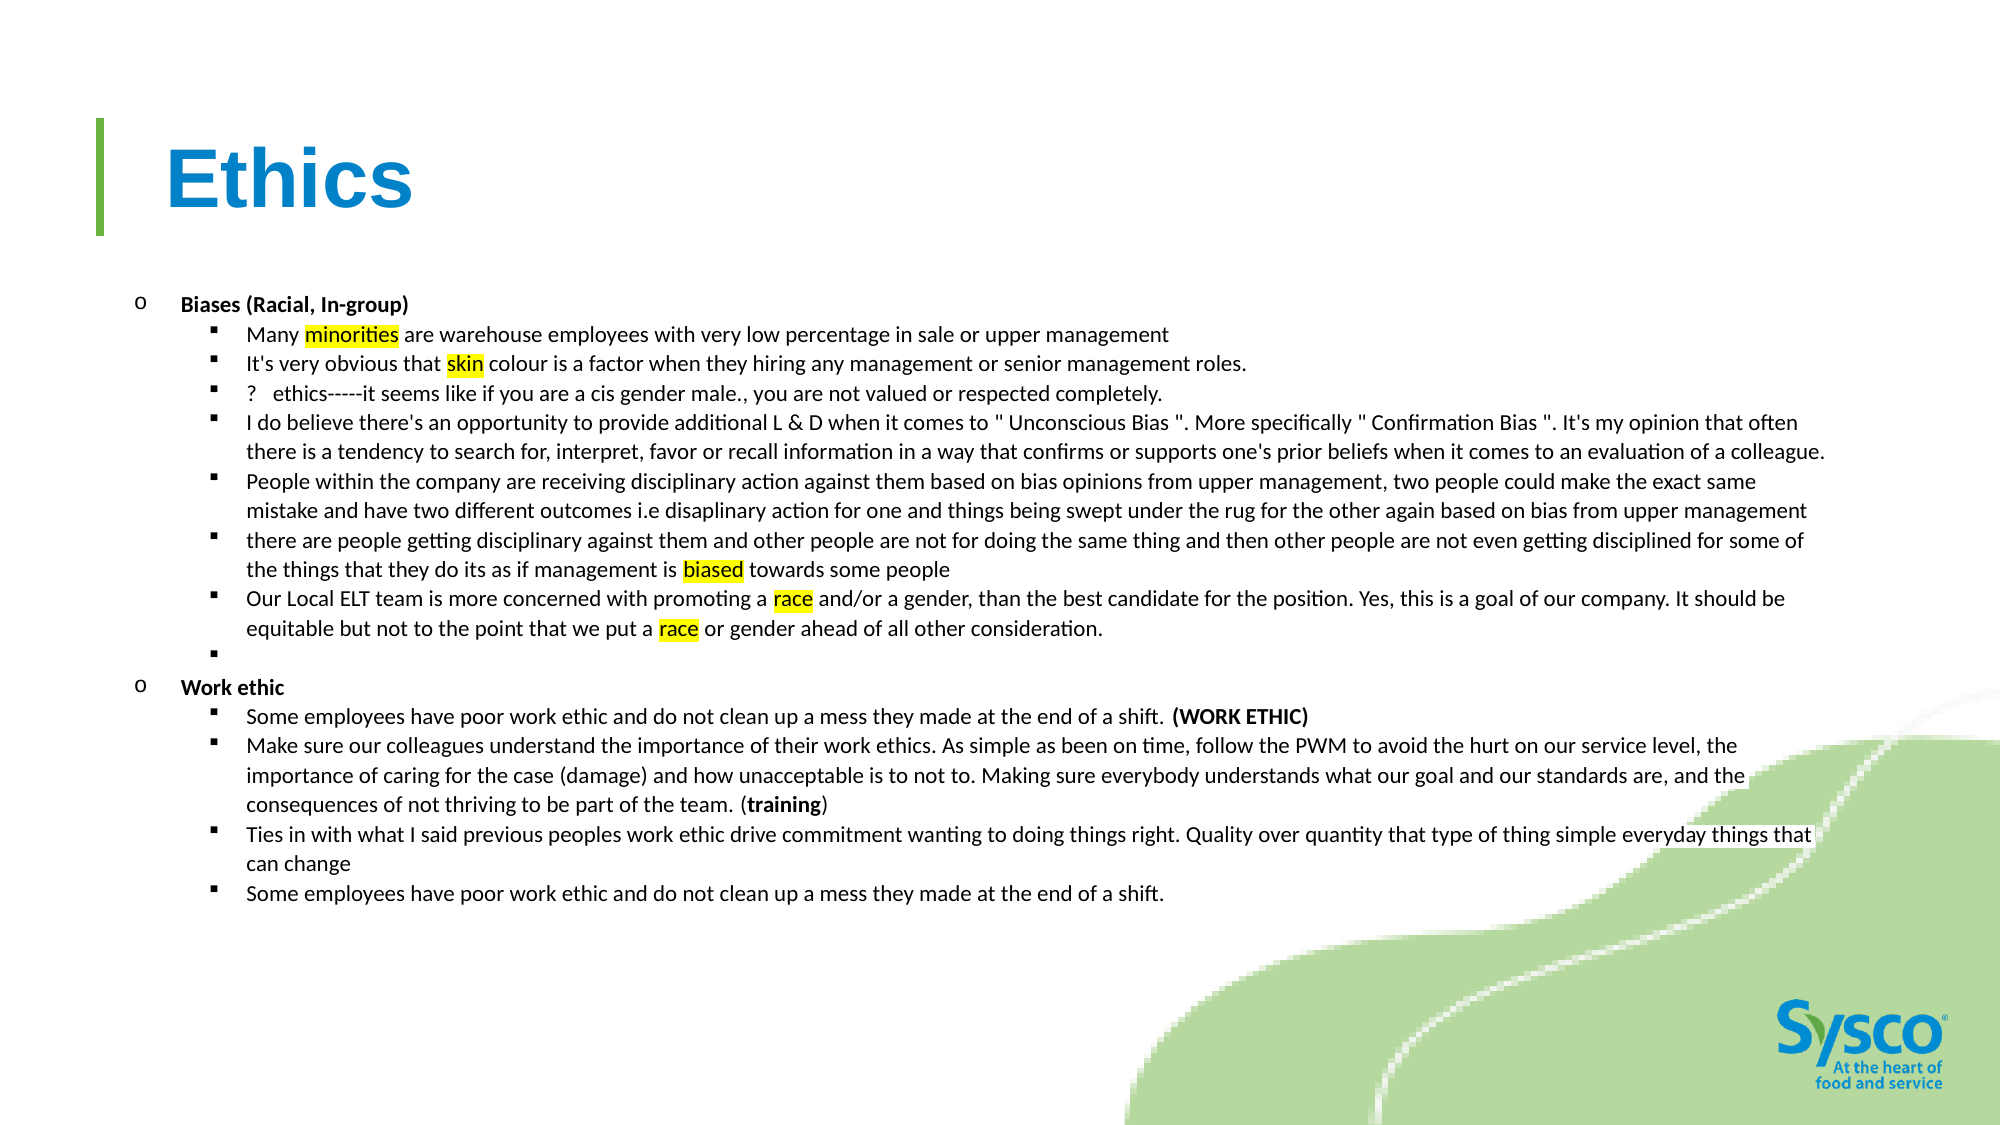

# Ethics
Biases (Racial, In-group)
Many minorities are warehouse employees with very low percentage in sale or upper management
It's very obvious that skin colour is a factor when they hiring any management or senior management roles.
?   ethics-----it seems like if you are a cis gender male., you are not valued or respected completely.
I do believe there's an opportunity to provide additional L & D when it comes to " Unconscious Bias ". More specifically " Confirmation Bias ". It's my opinion that often there is a tendency to search for, interpret, favor or recall information in a way that confirms or supports one's prior beliefs when it comes to an evaluation of a colleague.
People within the company are receiving disciplinary action against them based on bias opinions from upper management, two people could make the exact same mistake and have two different outcomes i.e disaplinary action for one and things being swept under the rug for the other again based on bias from upper management
there are people getting disciplinary against them and other people are not for doing the same thing and then other people are not even getting disciplined for some of the things that they do its as if management is biased towards some people
Our Local ELT team is more concerned with promoting a race and/or a gender, than the best candidate for the position. Yes, this is a goal of our company. It should be equitable but not to the point that we put a race or gender ahead of all other consideration.

Work ethic
Some employees have poor work ethic and do not clean up a mess they made at the end of a shift. (WORK ETHIC)
Make sure our colleagues understand the importance of their work ethics. As simple as been on time, follow the PWM to avoid the hurt on our service level, the importance of caring for the case (damage) and how unacceptable is to not to. Making sure everybody understands what our goal and our standards are, and the consequences of not thriving to be part of the team. (training)
Ties in with what I said previous peoples work ethic drive commitment wanting to doing things right. Quality over quantity that type of thing simple everyday things that can change
Some employees have poor work ethic and do not clean up a mess they made at the end of a shift.